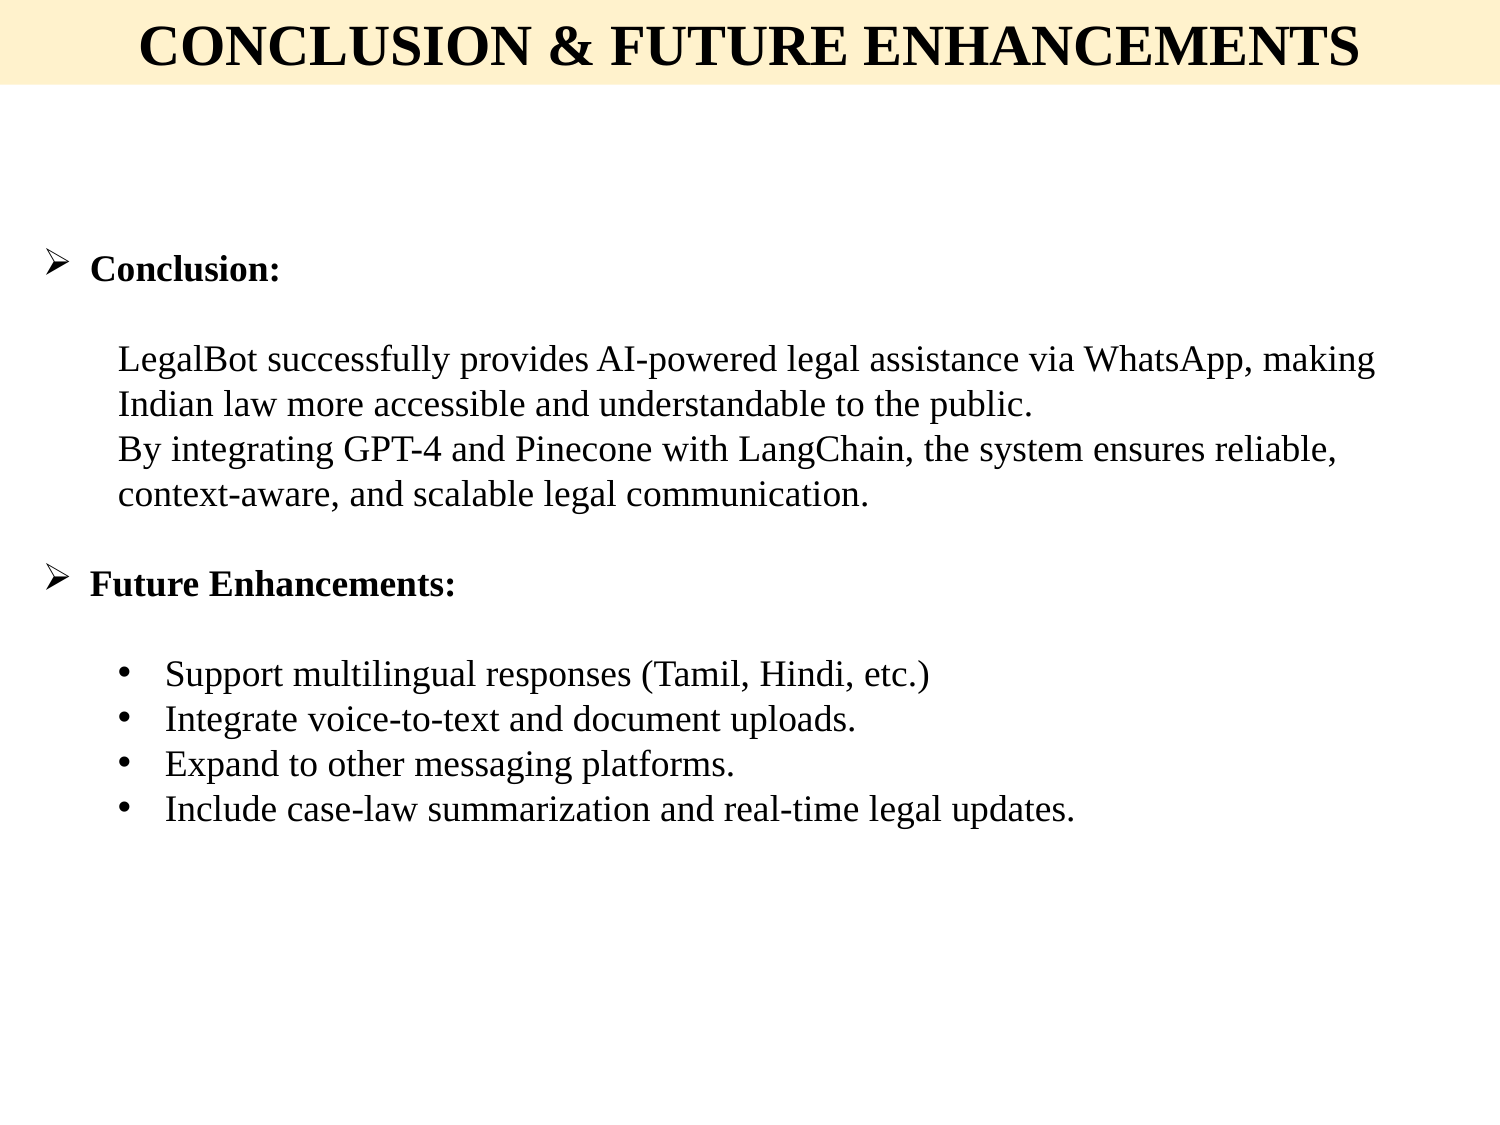

CONCLUSION & FUTURE ENHANCEMENTS
Conclusion:
LegalBot successfully provides AI-powered legal assistance via WhatsApp, making Indian law more accessible and understandable to the public.
By integrating GPT-4 and Pinecone with LangChain, the system ensures reliable, context-aware, and scalable legal communication.

Future Enhancements:

Support multilingual responses (Tamil, Hindi, etc.)
Integrate voice-to-text and document uploads.
Expand to other messaging platforms.
Include case-law summarization and real-time legal updates.